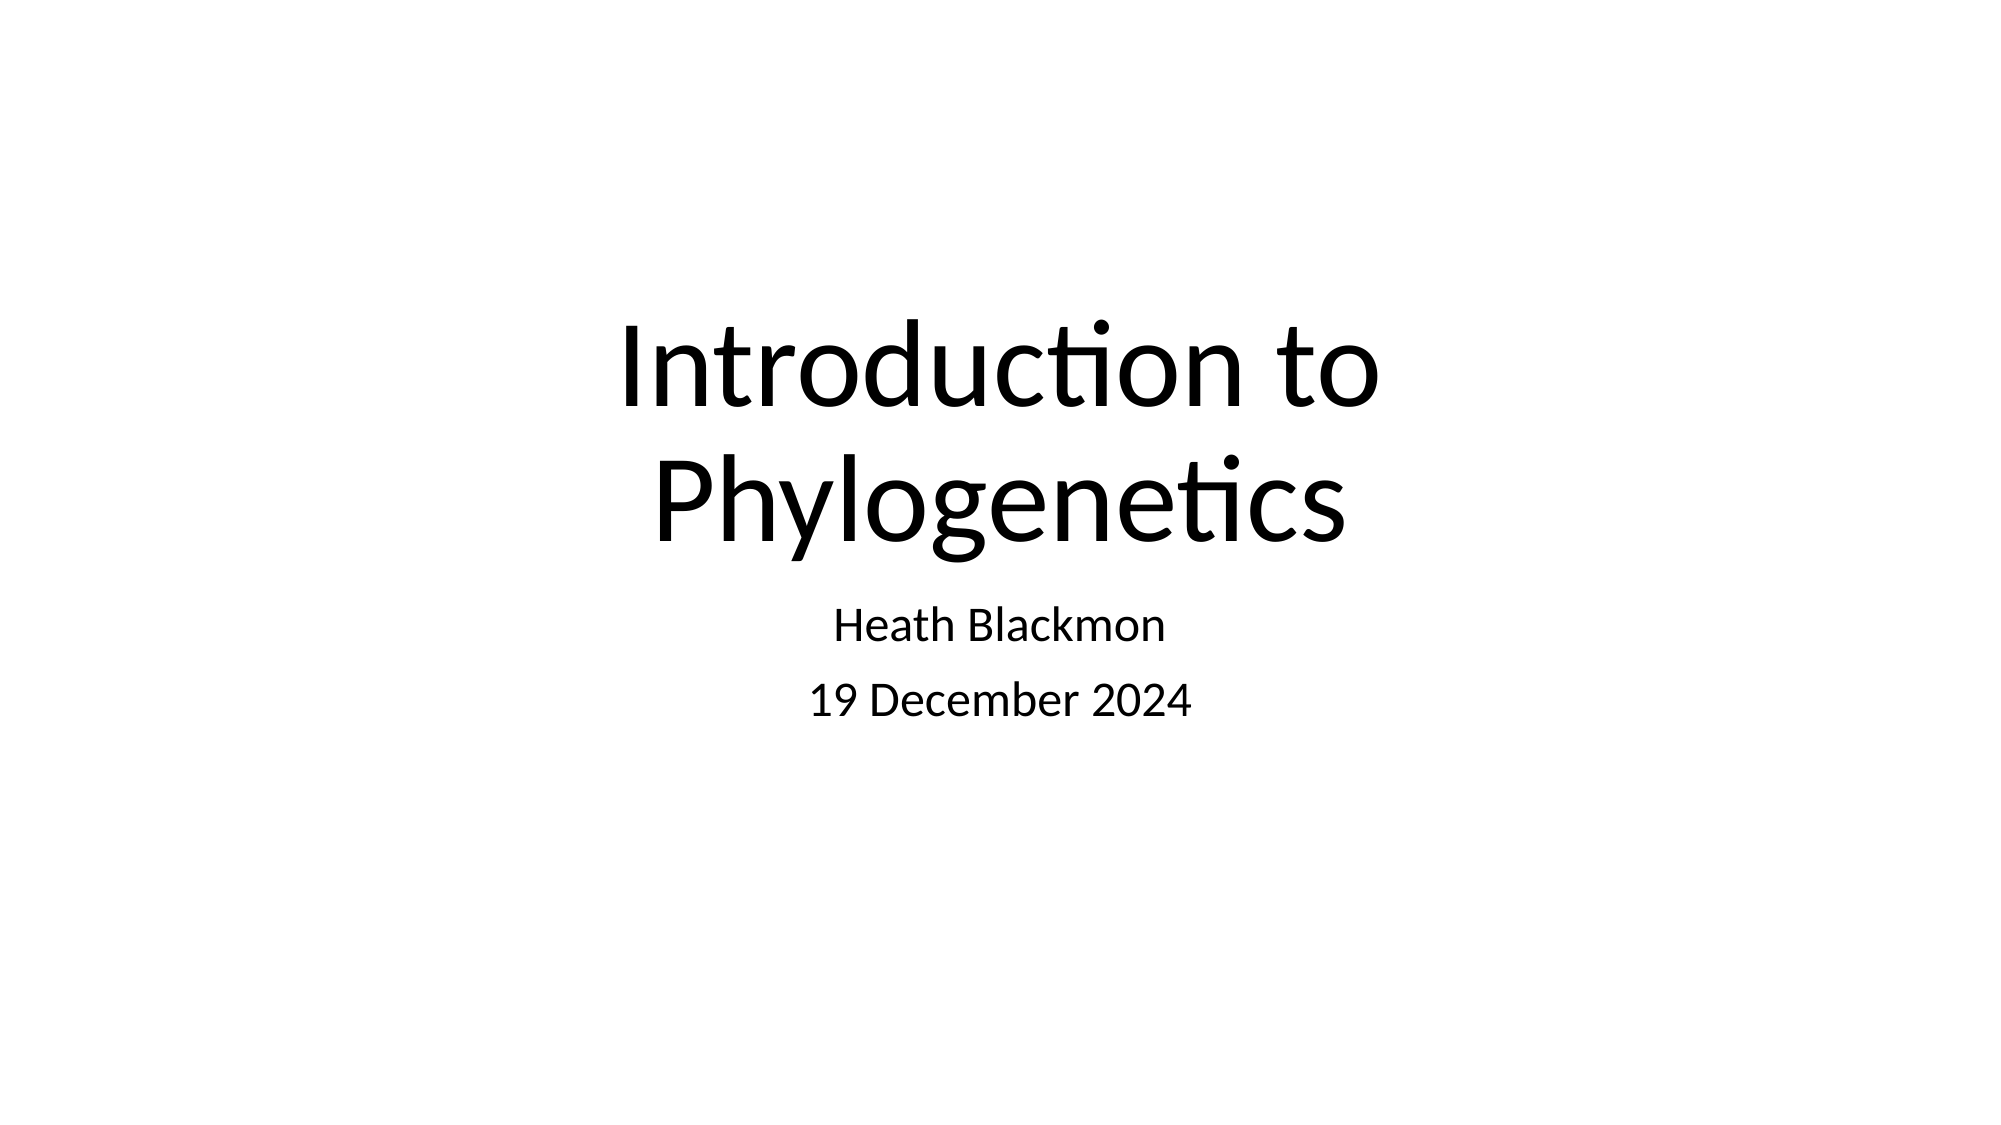

# Introduction to Phylogenetics
Heath Blackmon
19 December 2024